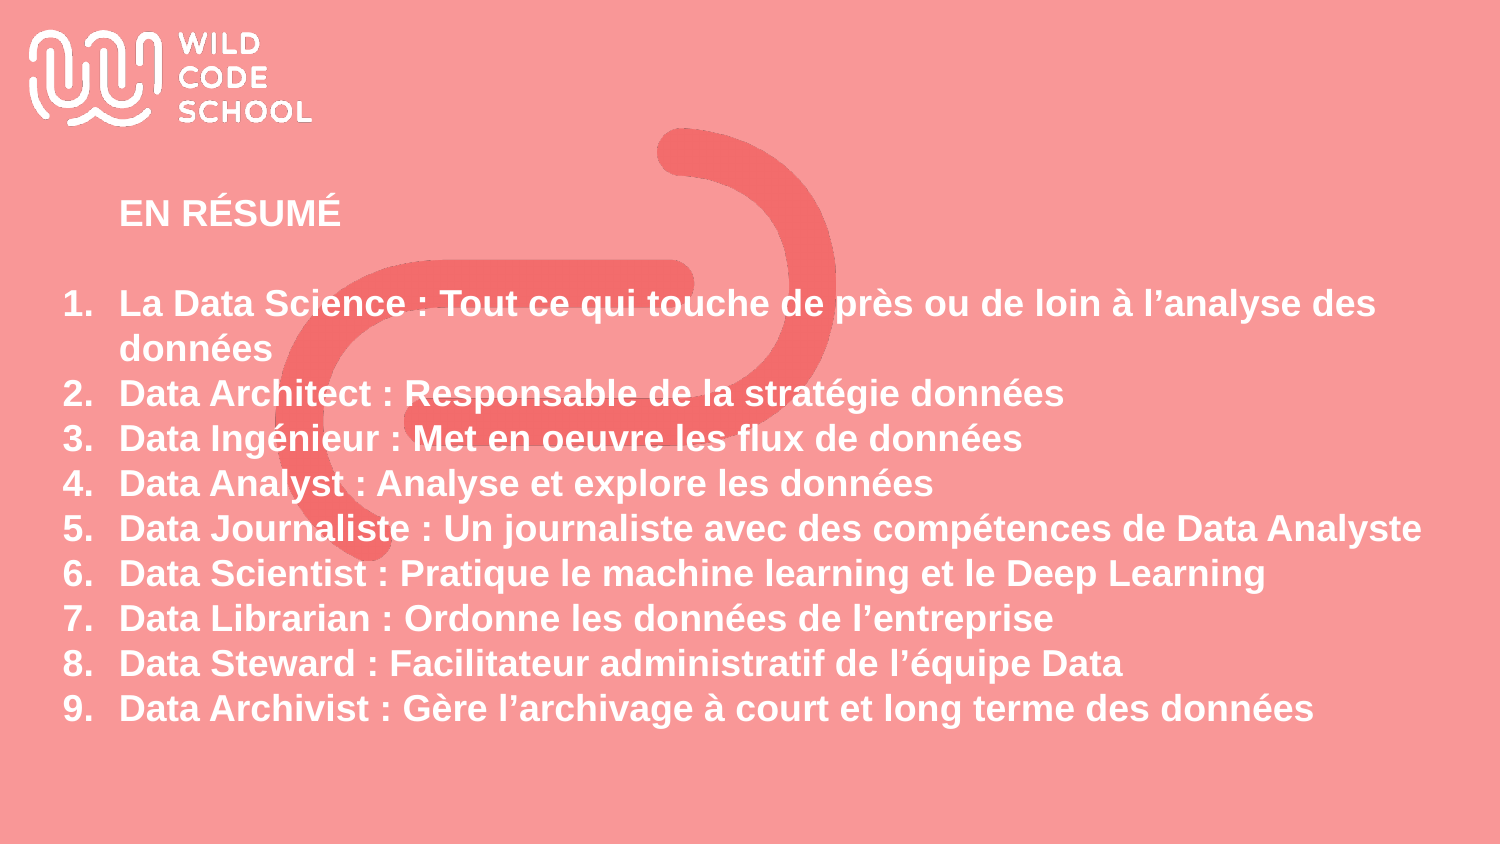

EN RÉSUMÉ

La Data Science : Tout ce qui touche de près ou de loin à l’analyse des données
Data Architect : Responsable de la stratégie données
Data Ingénieur : Met en oeuvre les flux de données
Data Analyst : Analyse et explore les données
Data Journaliste : Un journaliste avec des compétences de Data Analyste
Data Scientist : Pratique le machine learning et le Deep Learning
Data Librarian : Ordonne les données de l’entreprise
Data Steward : Facilitateur administratif de l’équipe Data
Data Archivist : Gère l’archivage à court et long terme des données